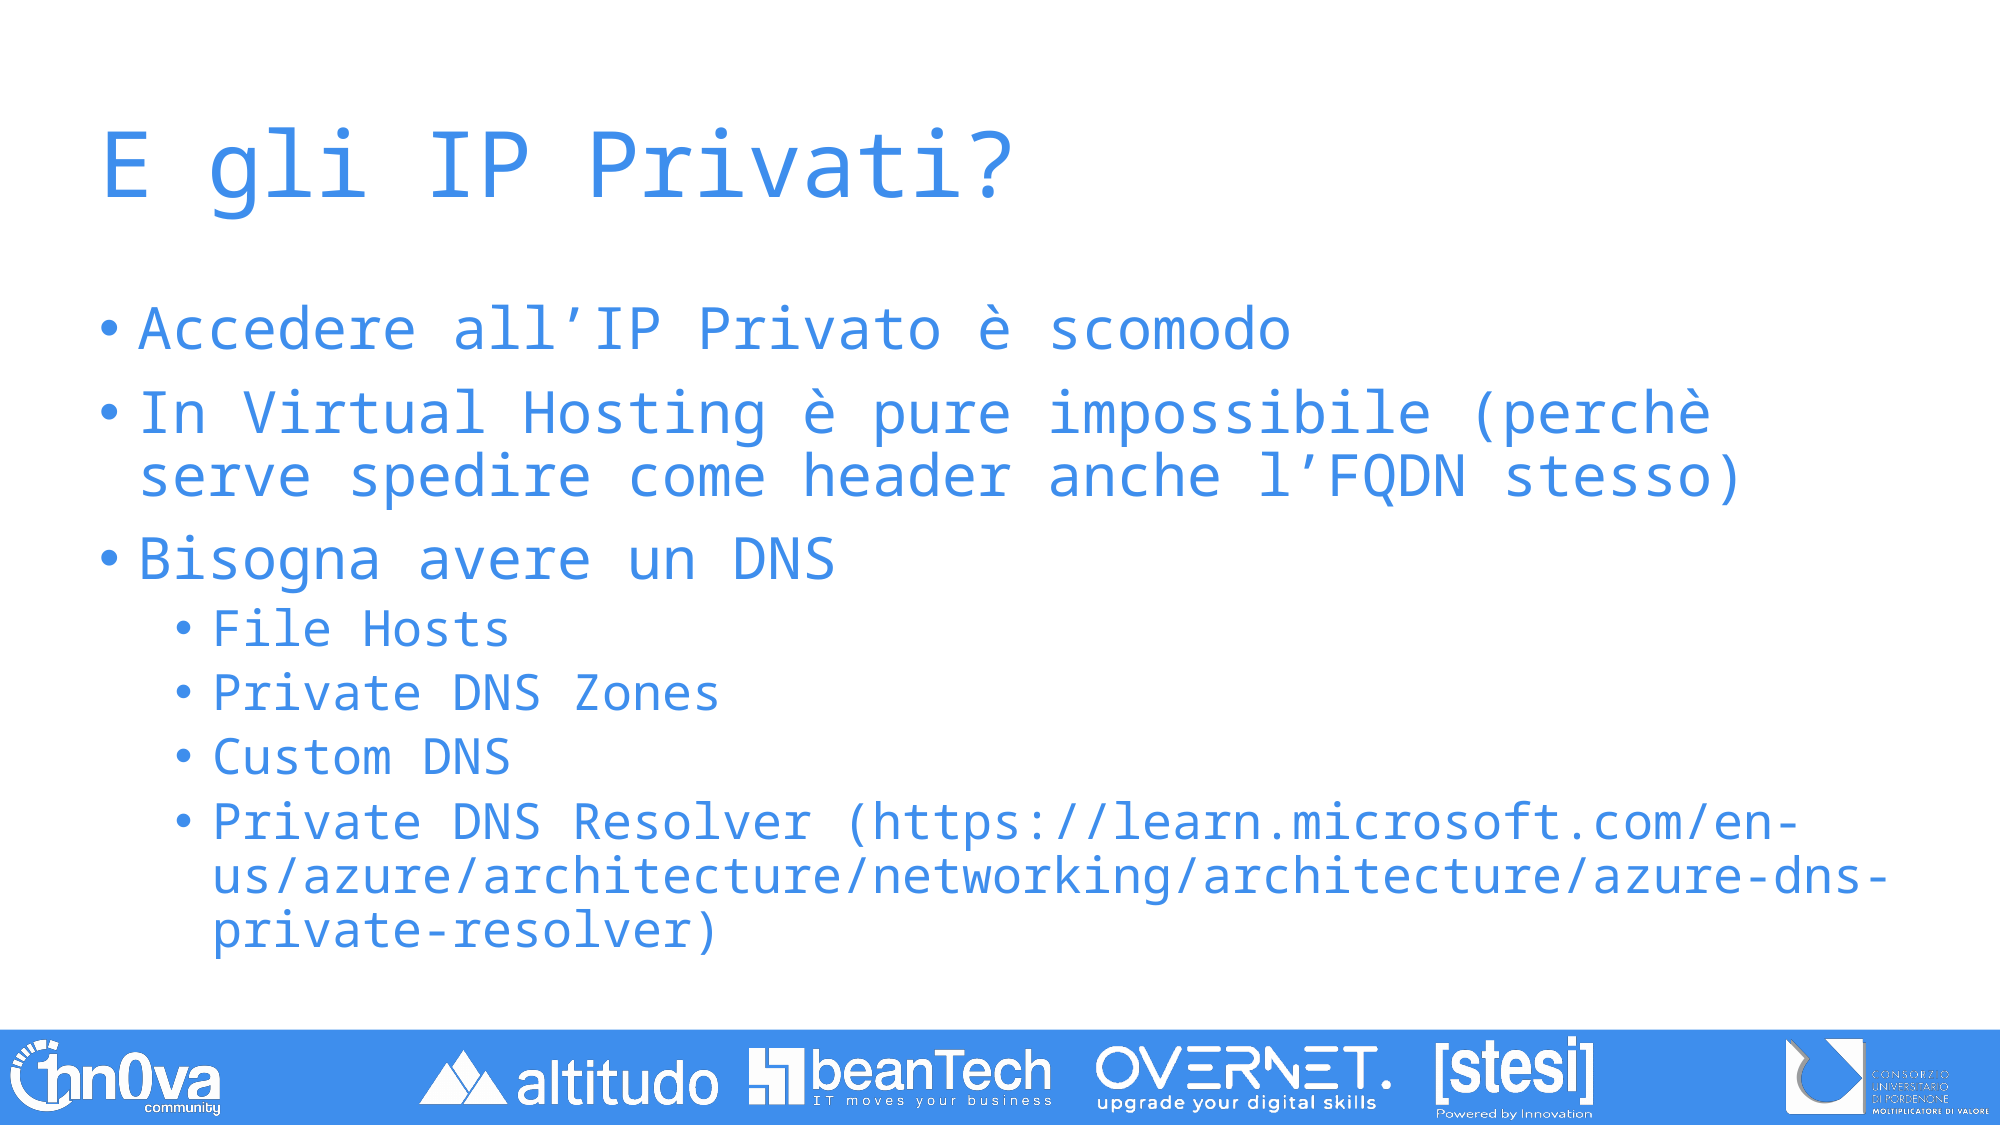

# E gli IP Privati?
Accedere all’IP Privato è scomodo
In Virtual Hosting è pure impossibile (perchè serve spedire come header anche l’FQDN stesso)
Bisogna avere un DNS
File Hosts
Private DNS Zones
Custom DNS
Private DNS Resolver (https://learn.microsoft.com/en-us/azure/architecture/networking/architecture/azure-dns-private-resolver)